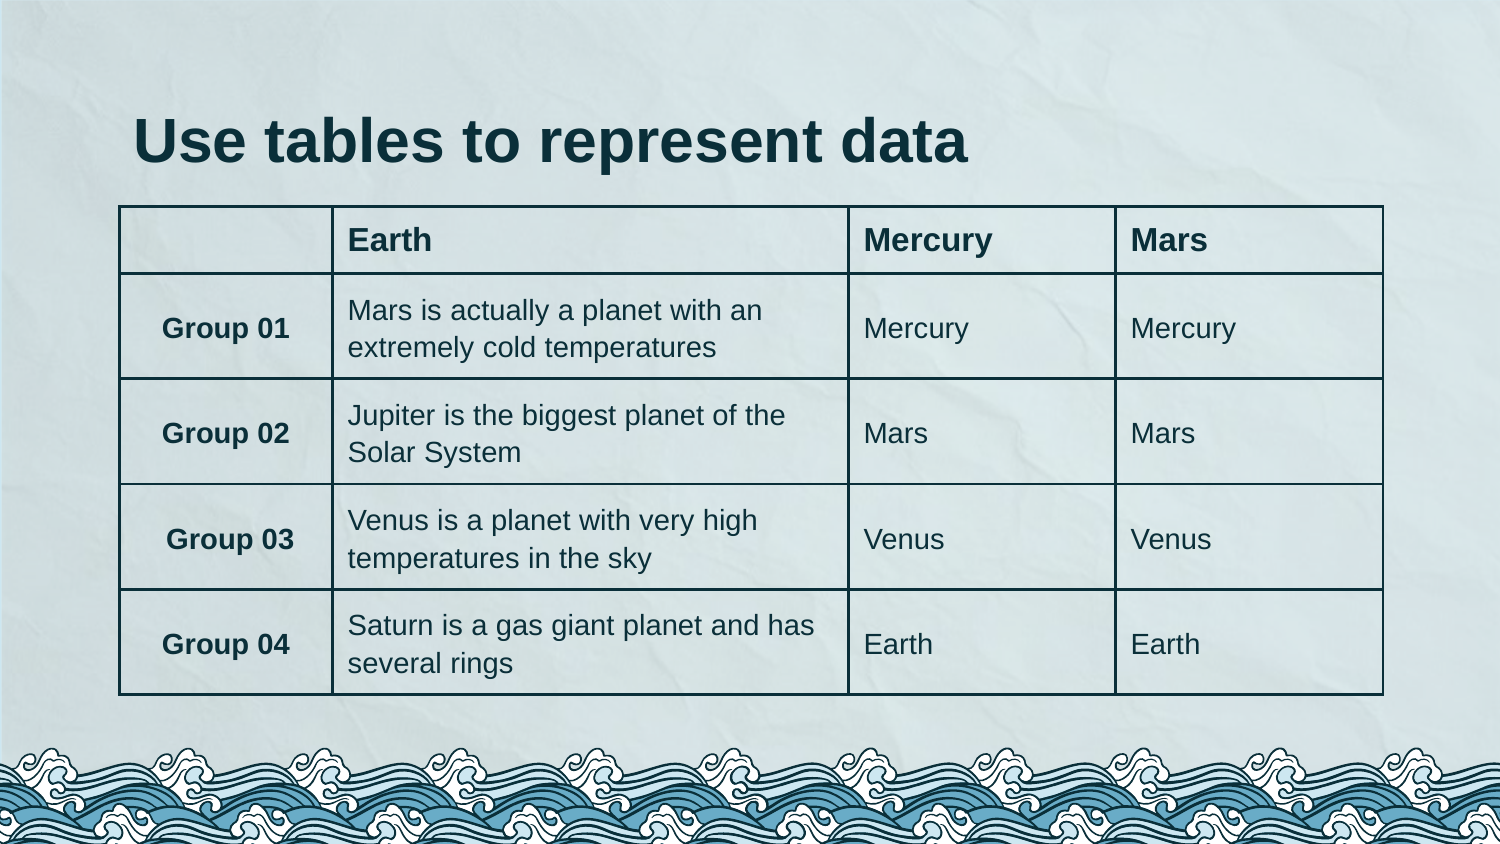

# Use tables to represent data
|  | Earth | Mercury | Mars |
| --- | --- | --- | --- |
| Group 01 | Mars is actually a planet with an extremely cold temperatures | Mercury | Mercury |
| Group 02 | Jupiter is the biggest planet of the Solar System | Mars | Mars |
| Group 03 | Venus is a planet with very high temperatures in the sky | Venus | Venus |
| Group 04 | Saturn is a gas giant planet and has several rings | Earth | Earth |